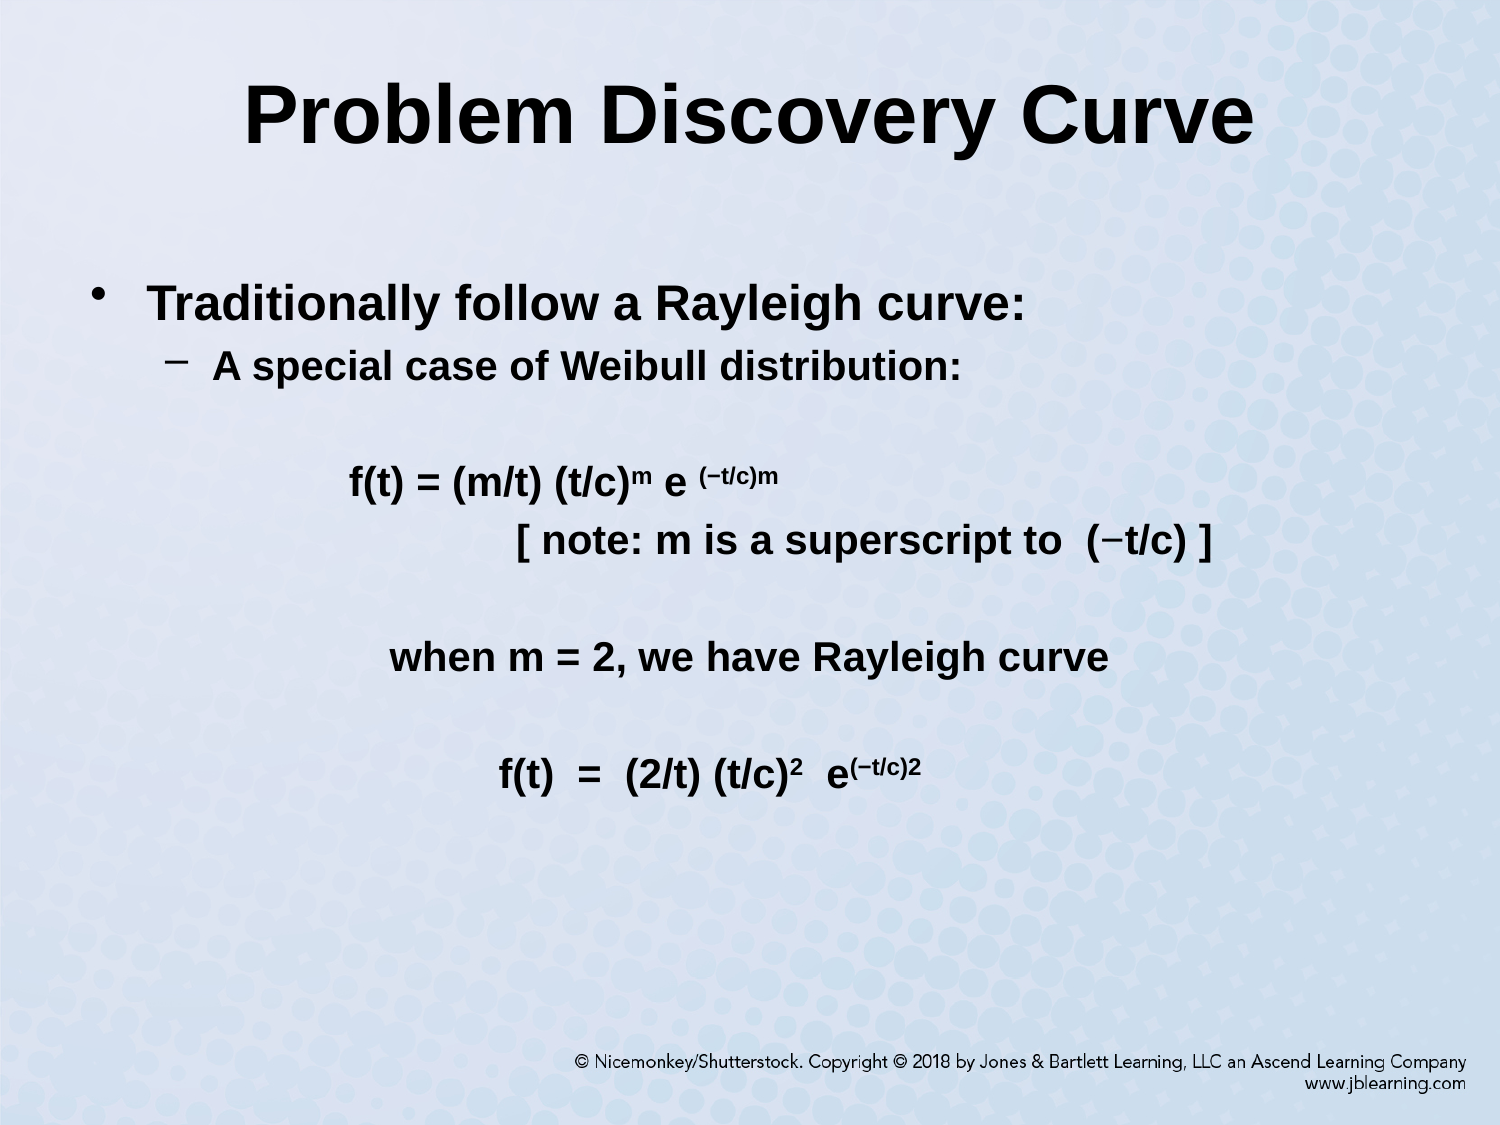

# Problem Discovery Curve
Traditionally follow a Rayleigh curve:
A special case of Weibull distribution:

                f(t) = (m/t) (t/c)m e (−t/c)m
                                                    [ note: m is a superscript to  (−t/c) ]

                      when m = 2, we have Rayleigh curve

                             f(t)  =  (2/t) (t/c)2  e(−t/c)2